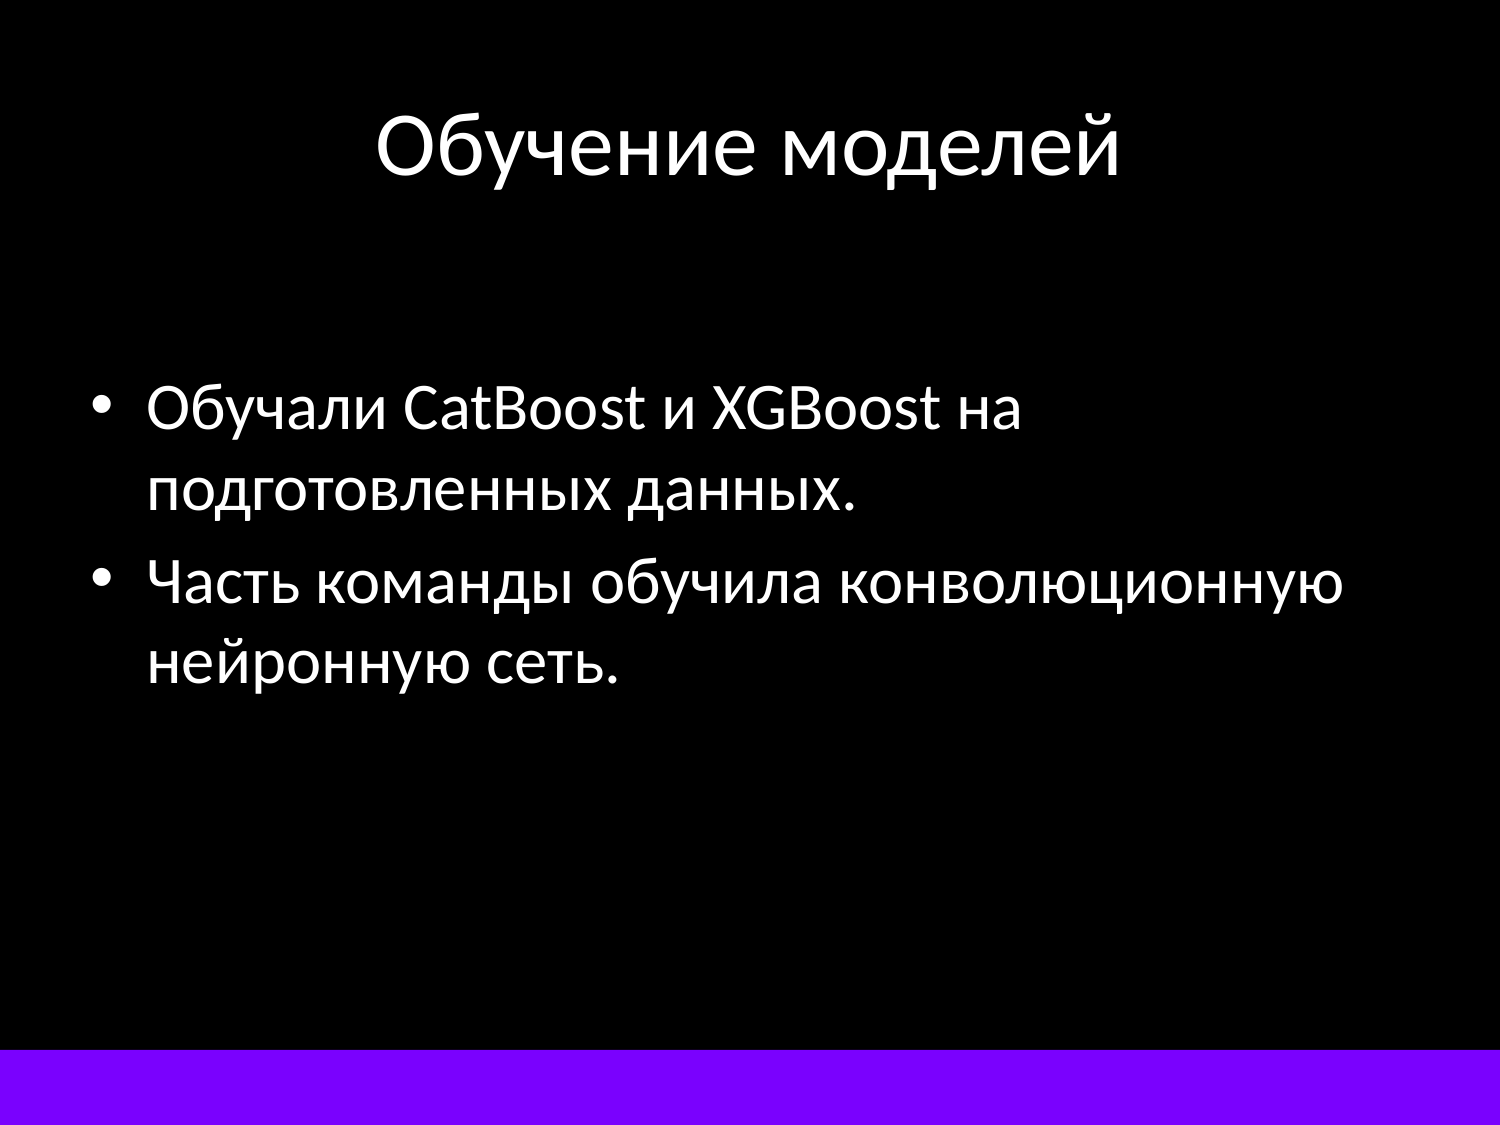

# Обучение моделей

Обучали CatBoost и XGBoost на подготовленных данных.
Часть команды обучила конволюционную нейронную сеть.